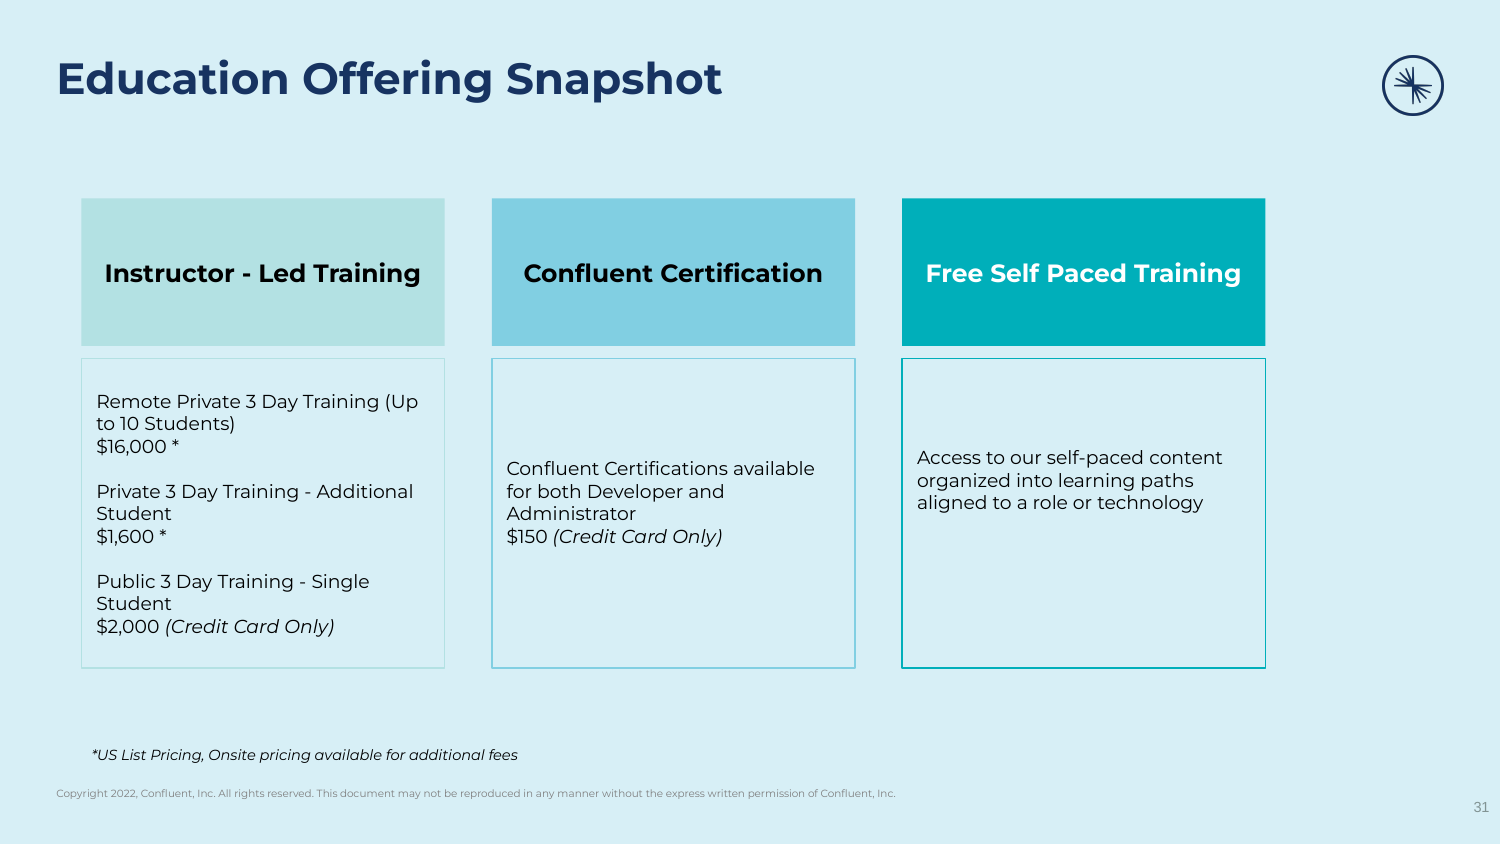

# Education Offering Snapshot

Instructor - Led Training
Confluent Certification
Free Self Paced Training
Remote Private 3 Day Training (Up to 10 Students)
$16,000 *

Private 3 Day Training - Additional Student
$1,600 *

Public 3 Day Training - Single Student
$2,000 (Credit Card Only)
Confluent Certifications available for both Developer and Administrator
$150 (Credit Card Only)

Access to our self-paced content organized into learning paths aligned to a role or technology

*US List Pricing, Onsite pricing available for additional fees
31